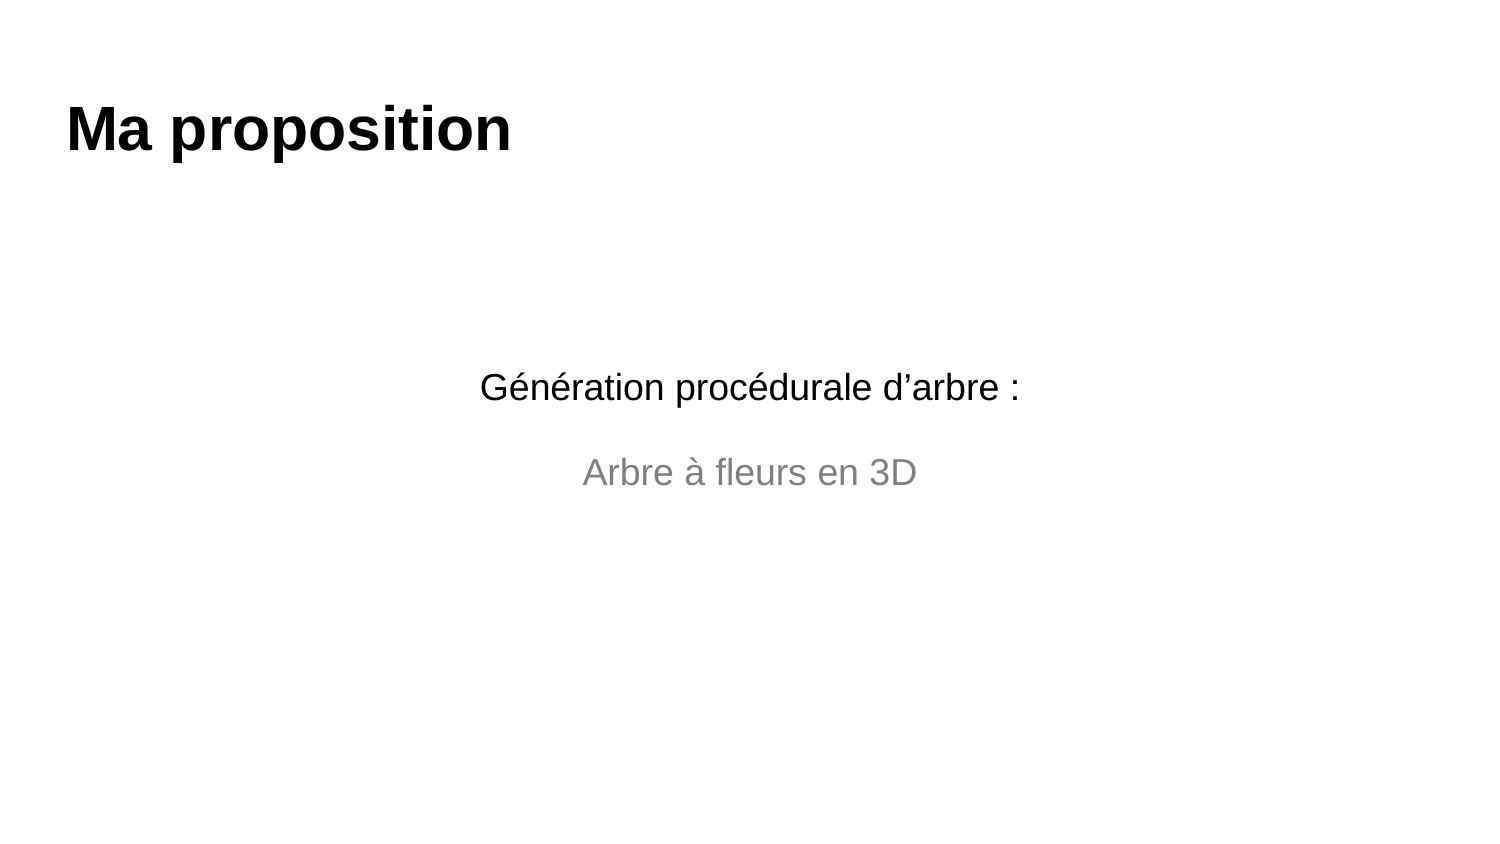

# Ma proposition
Génération procédurale d’arbre :
Arbre à fleurs en 3D